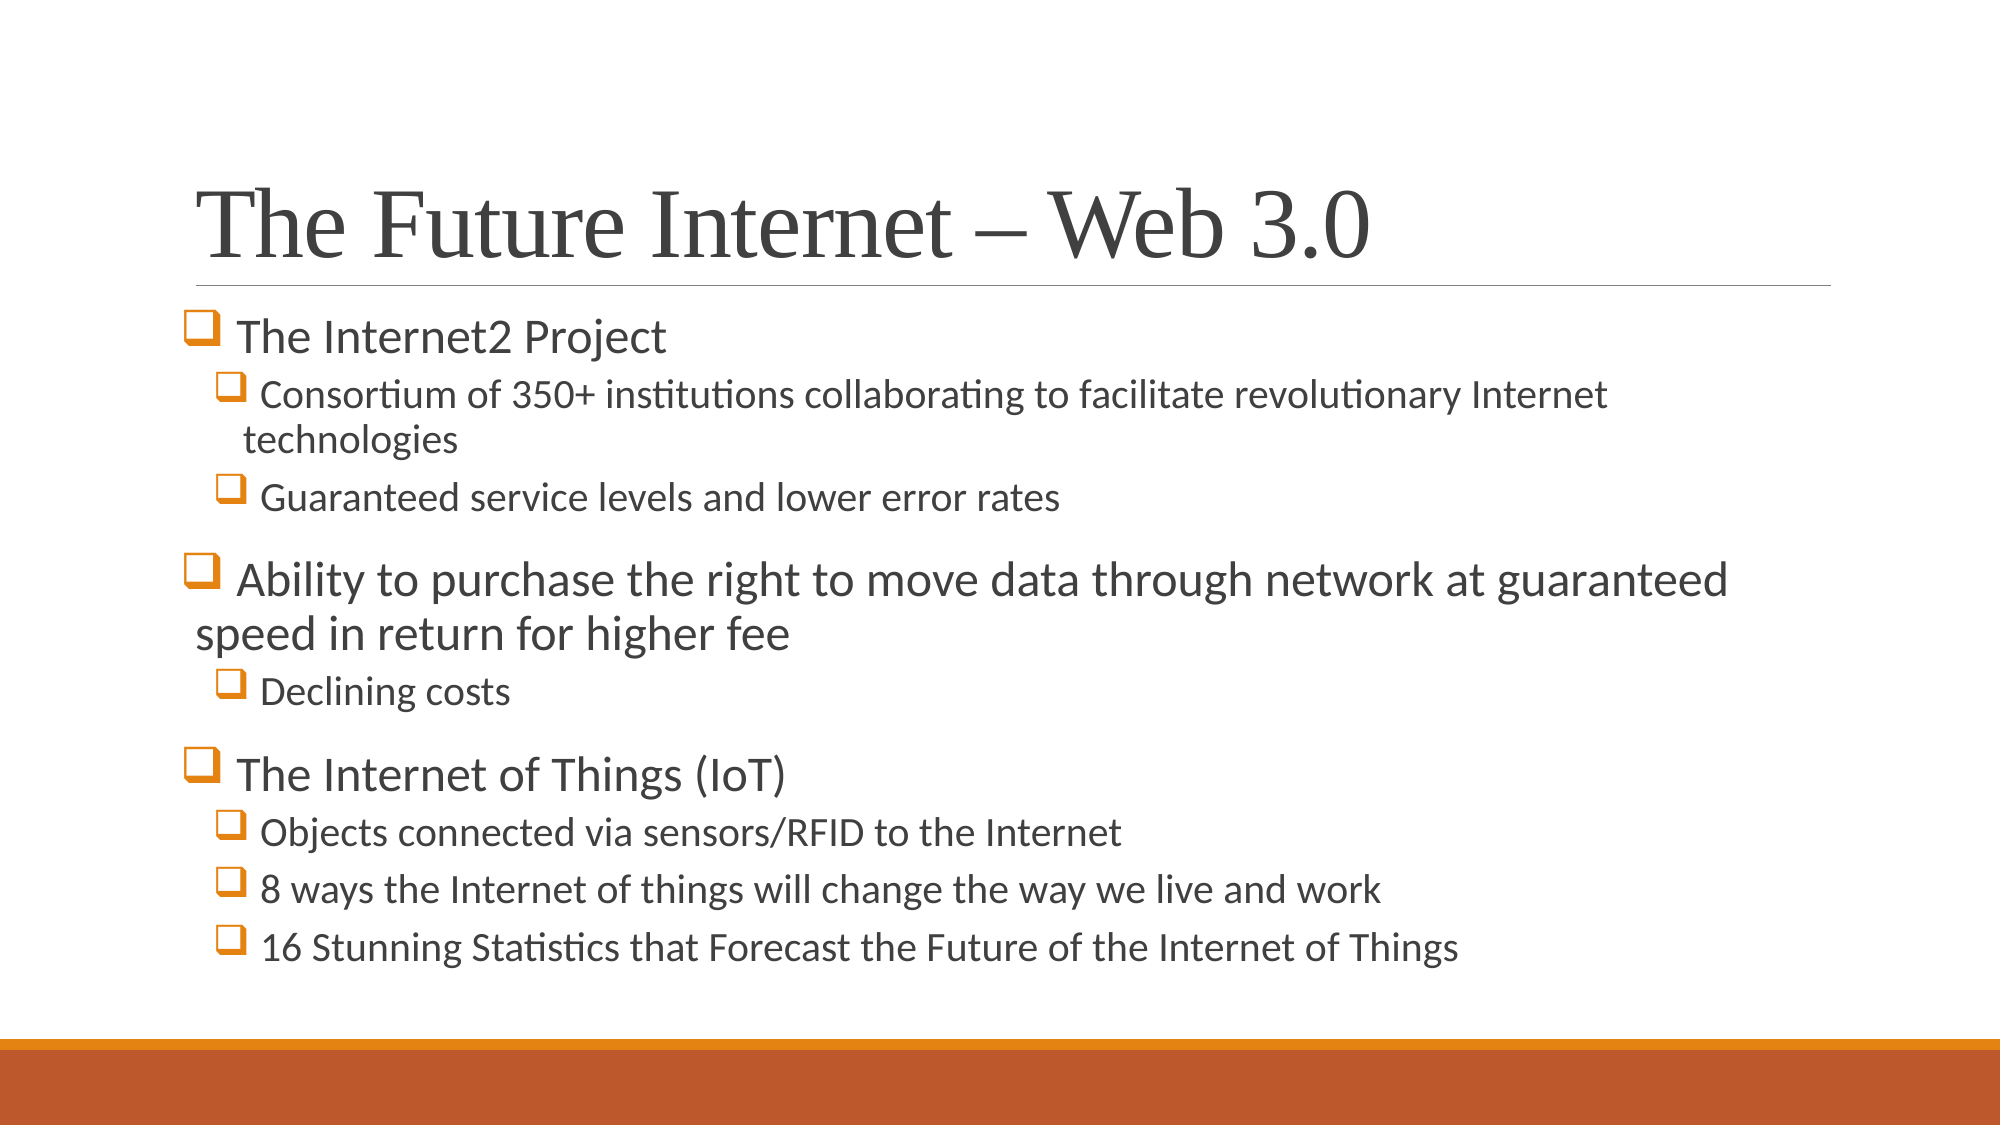

# The Future Internet – Web 3.0
 The Internet2 Project
 Consortium of 350+ institutions collaborating to facilitate revolutionary Internet technologies
 Guaranteed service levels and lower error rates
 Ability to purchase the right to move data through network at guaranteed speed in return for higher fee
 Declining costs
 The Internet of Things (IoT)
 Objects connected via sensors/RFID to the Internet
 8 ways the Internet of things will change the way we live and work
 16 Stunning Statistics that Forecast the Future of the Internet of Things